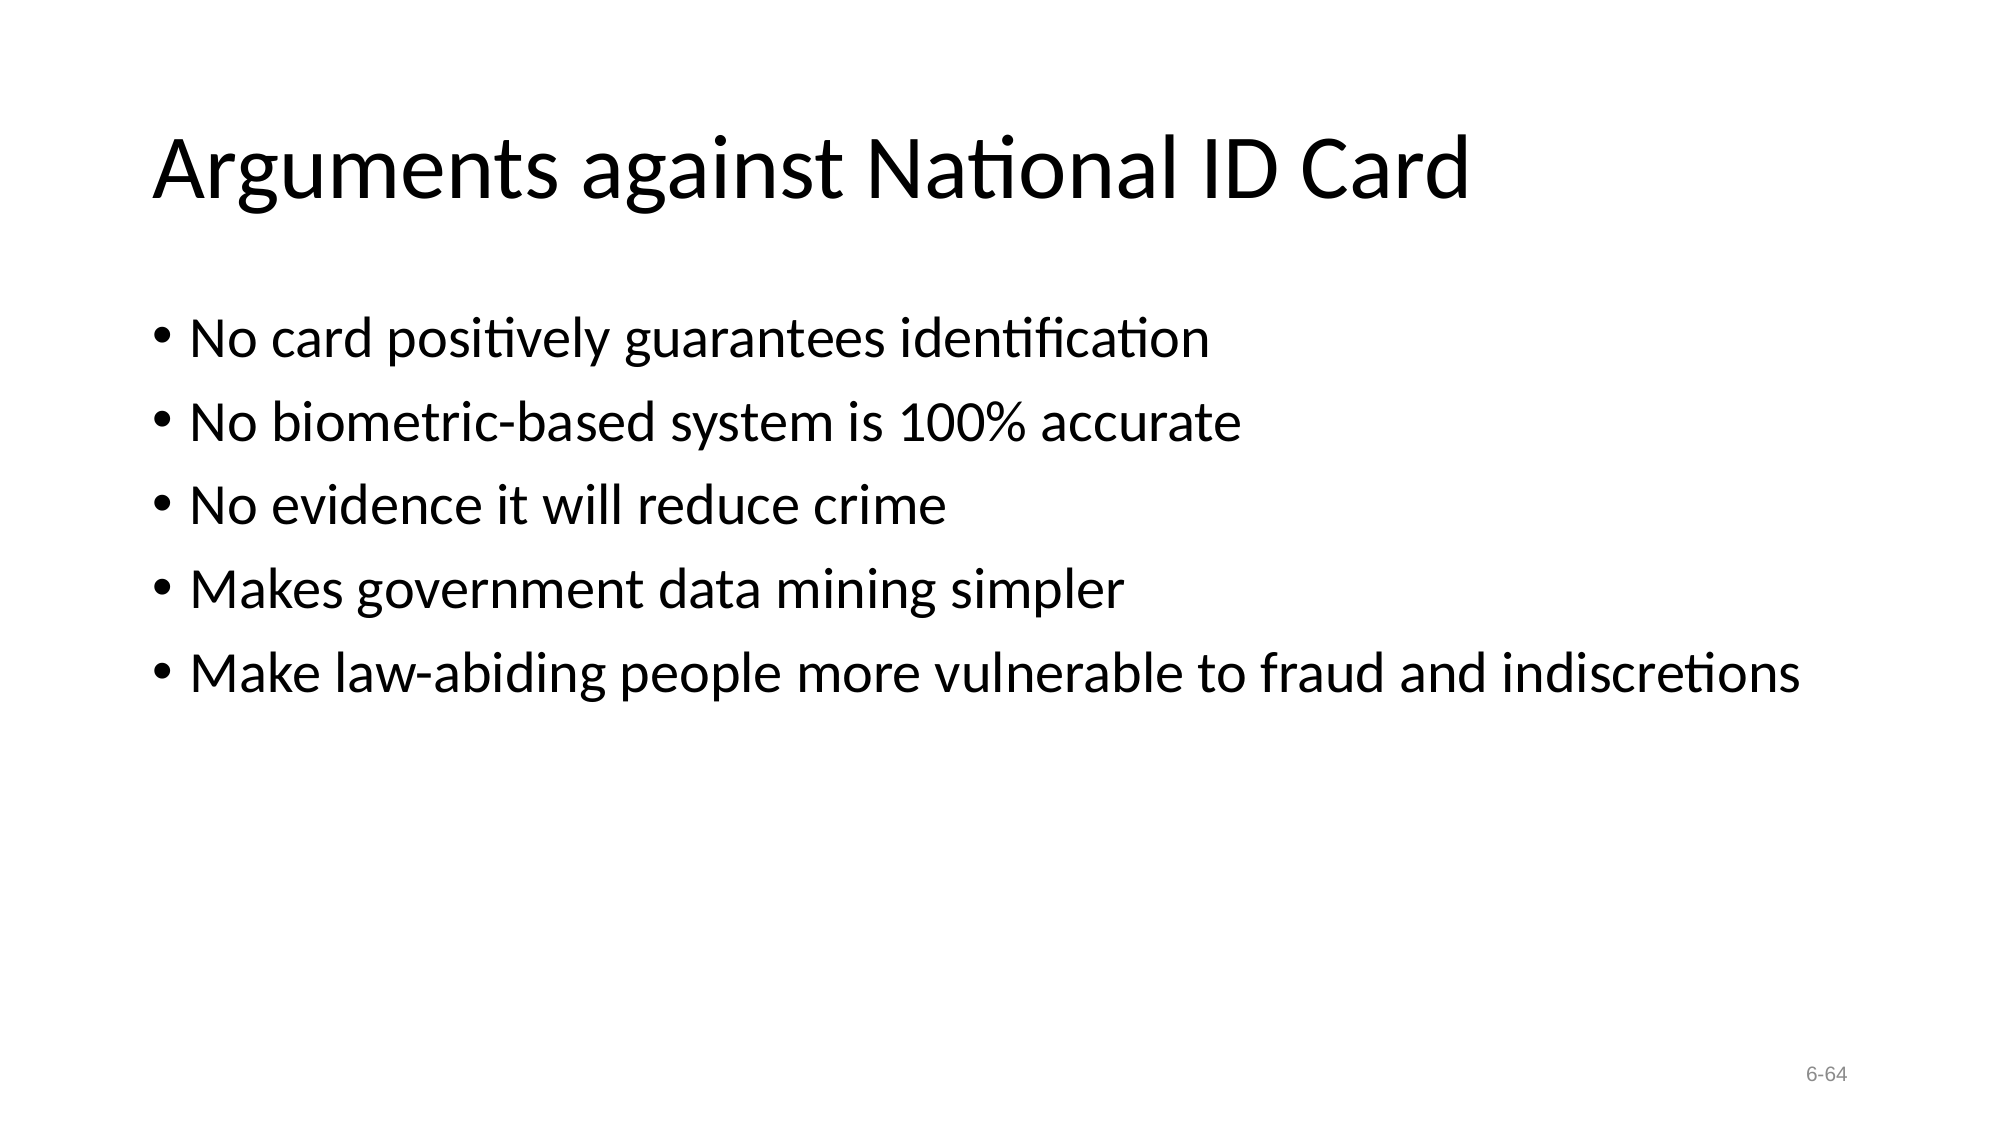

# Arguments against National ID Card
No card positively guarantees identification
No biometric-based system is 100% accurate
No evidence it will reduce crime
Makes government data mining simpler
Make law-abiding people more vulnerable to fraud and indiscretions
6-64